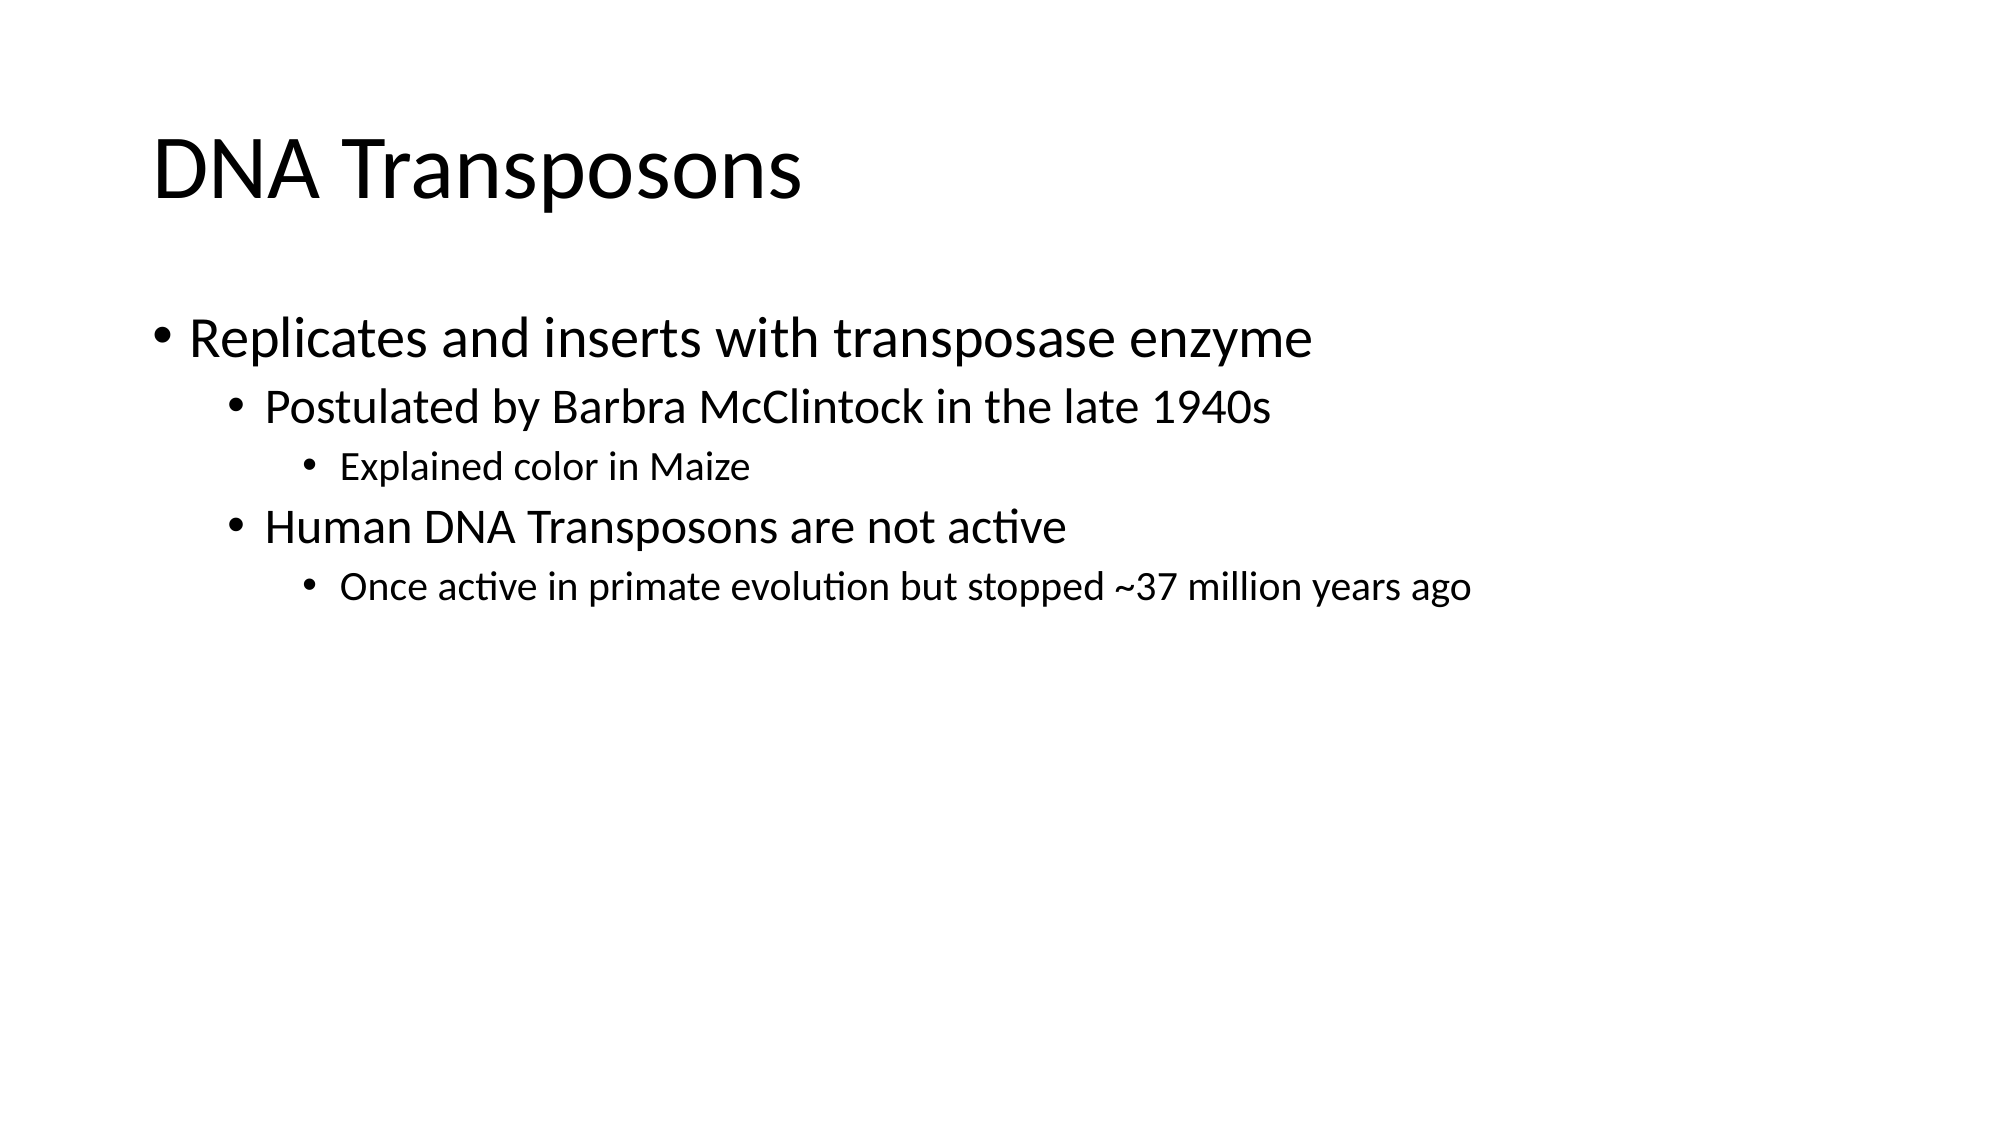

# DNA Transposons
Replicates and inserts with transposase enzyme
Postulated by Barbra McClintock in the late 1940s
Explained color in Maize
Human DNA Transposons are not active
Once active in primate evolution but stopped ~37 million years ago